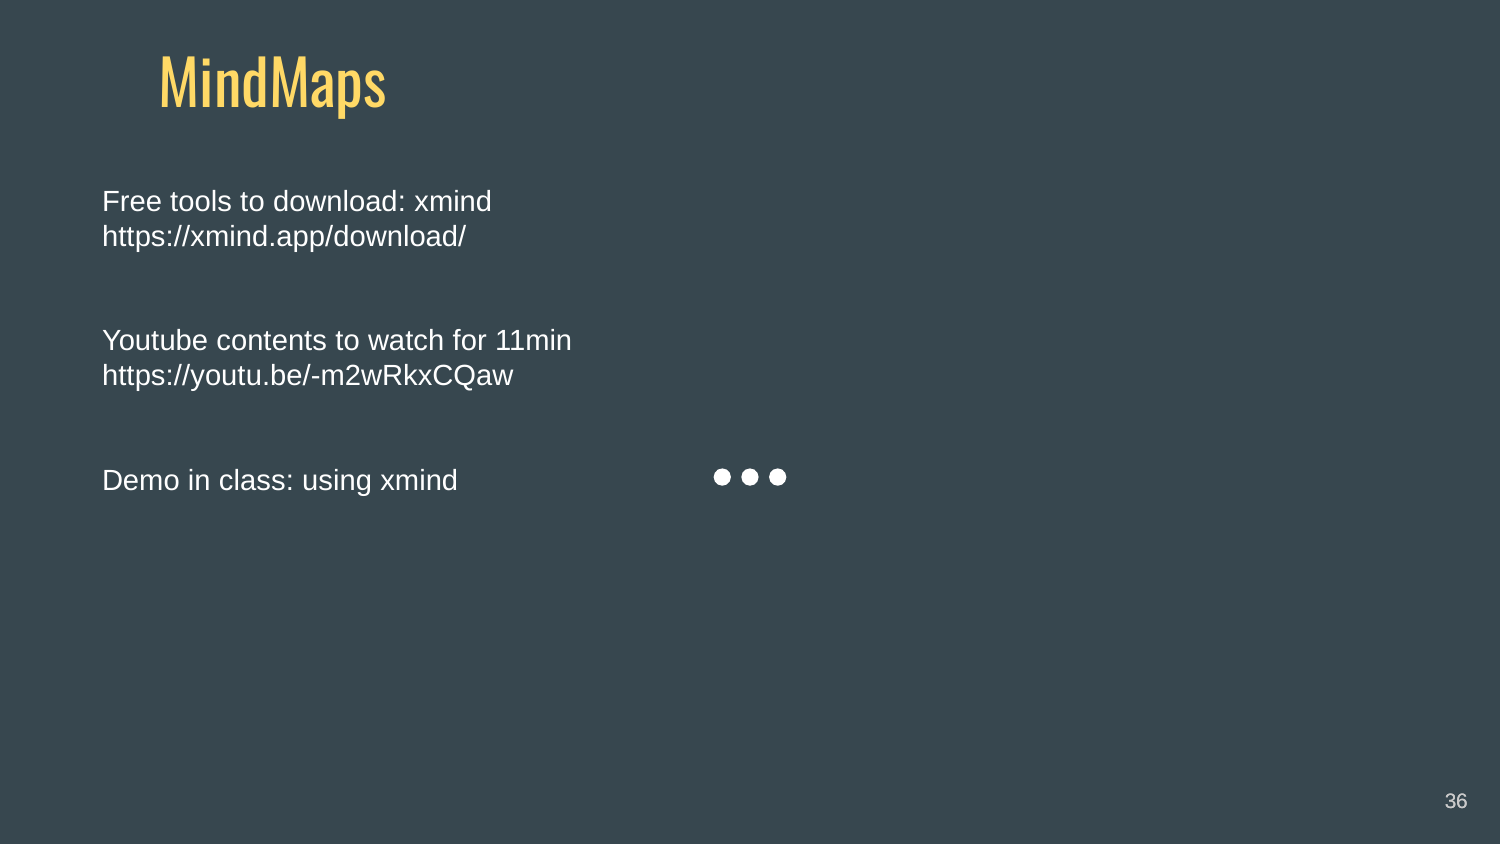

MindMaps

Free tools to download: xmind
https://xmind.app/download/

Youtube contents to watch for 11min
https://youtu.be/-m2wRkxCQaw

Demo in class: using xmind

36
36